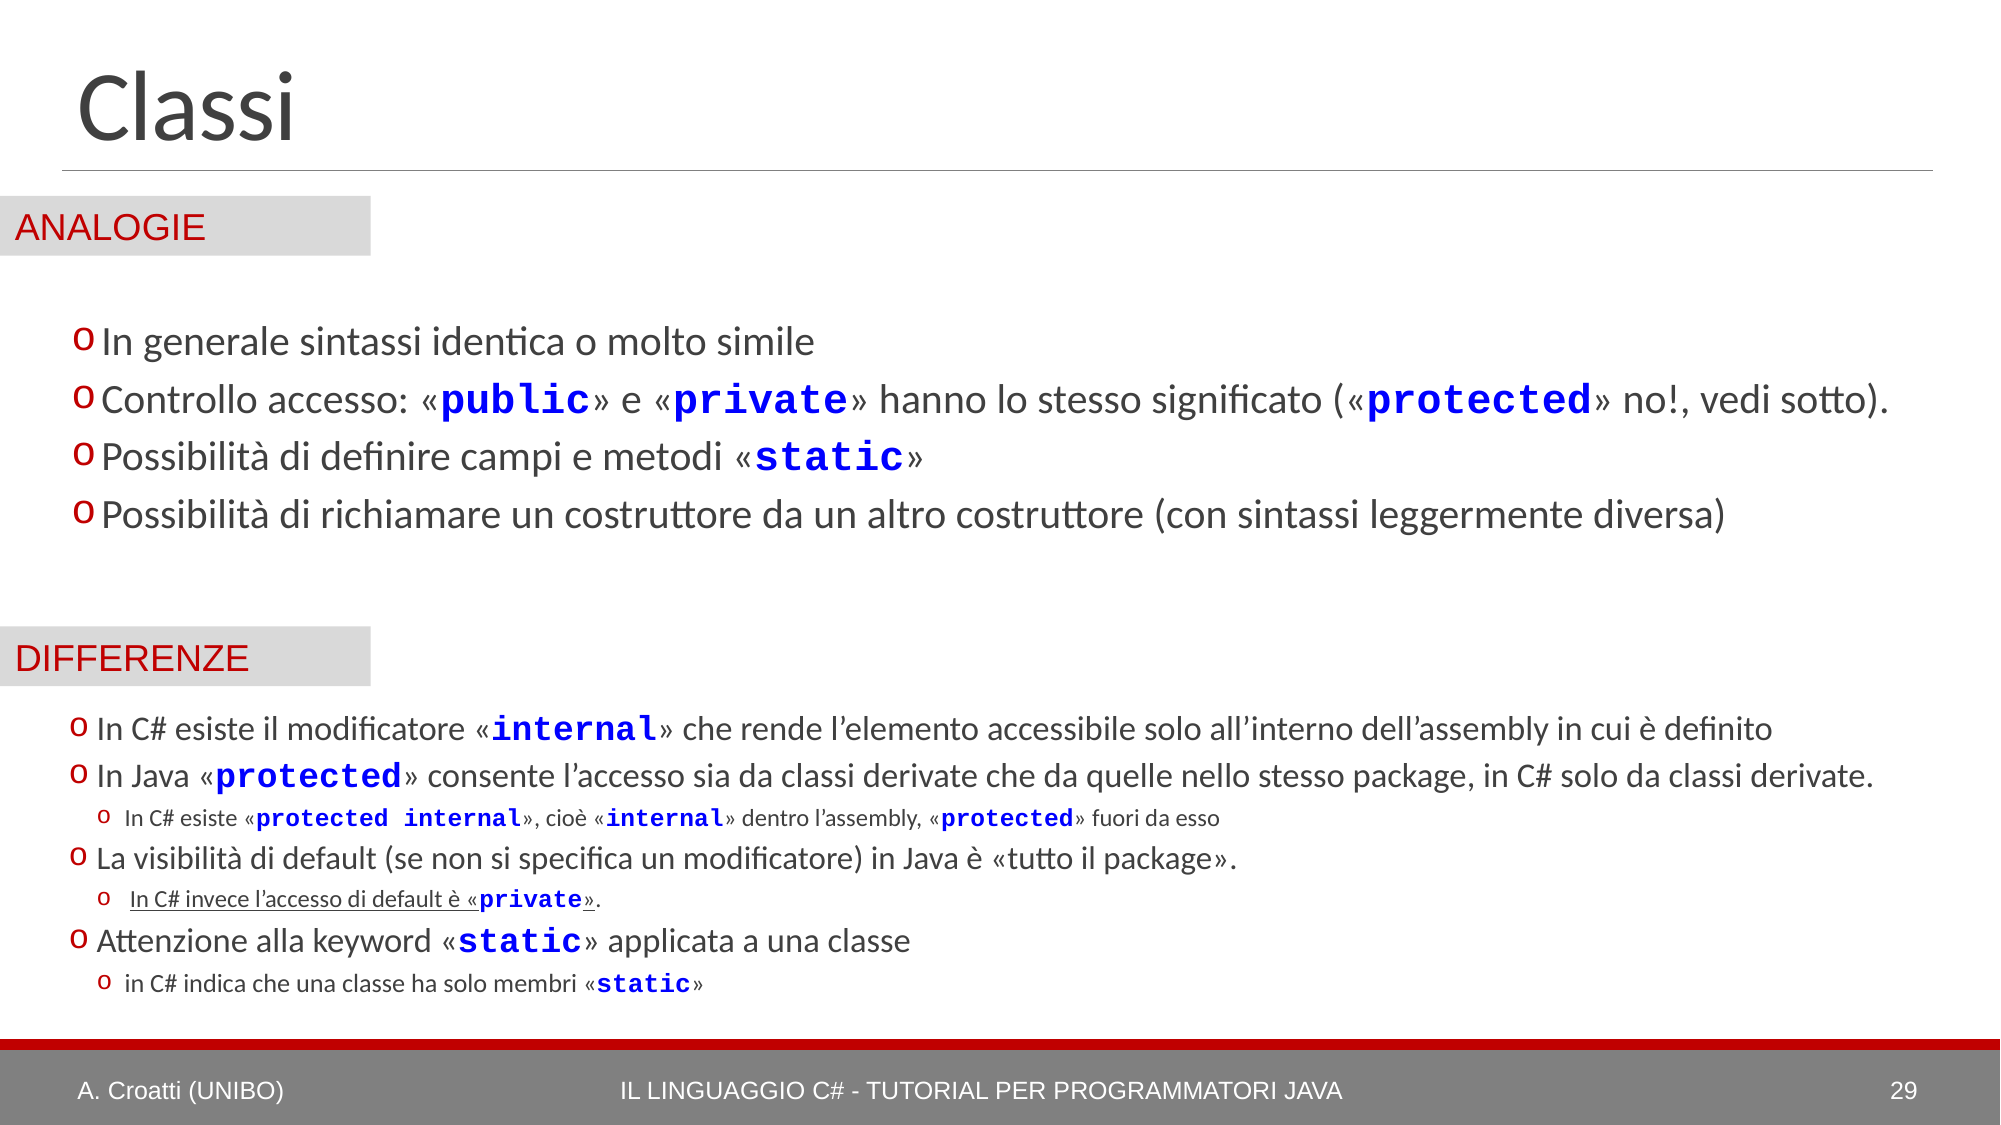

# Classi
In generale sintassi identica o molto simile
Controllo accesso: «public» e «private» hanno lo stesso significato («protected» no!, vedi sotto).
Possibilità di definire campi e metodi «static»
Possibilità di richiamare un costruttore da un altro costruttore (con sintassi leggermente diversa)
In C# esiste il modificatore «internal» che rende l’elemento accessibile solo all’interno dell’assembly in cui è definito
In Java «protected» consente l’accesso sia da classi derivate che da quelle nello stesso package, in C# solo da classi derivate.
In C# esiste «protected internal», cioè «internal» dentro l’assembly, «protected» fuori da esso
La visibilità di default (se non si specifica un modificatore) in Java è «tutto il package».
 In C# invece l’accesso di default è «private».
Attenzione alla keyword «static» applicata a una classe
in C# indica che una classe ha solo membri «static»
A. Croatti (UNIBO)
Il Linguaggio C# - Tutorial per Programmatori Java
29